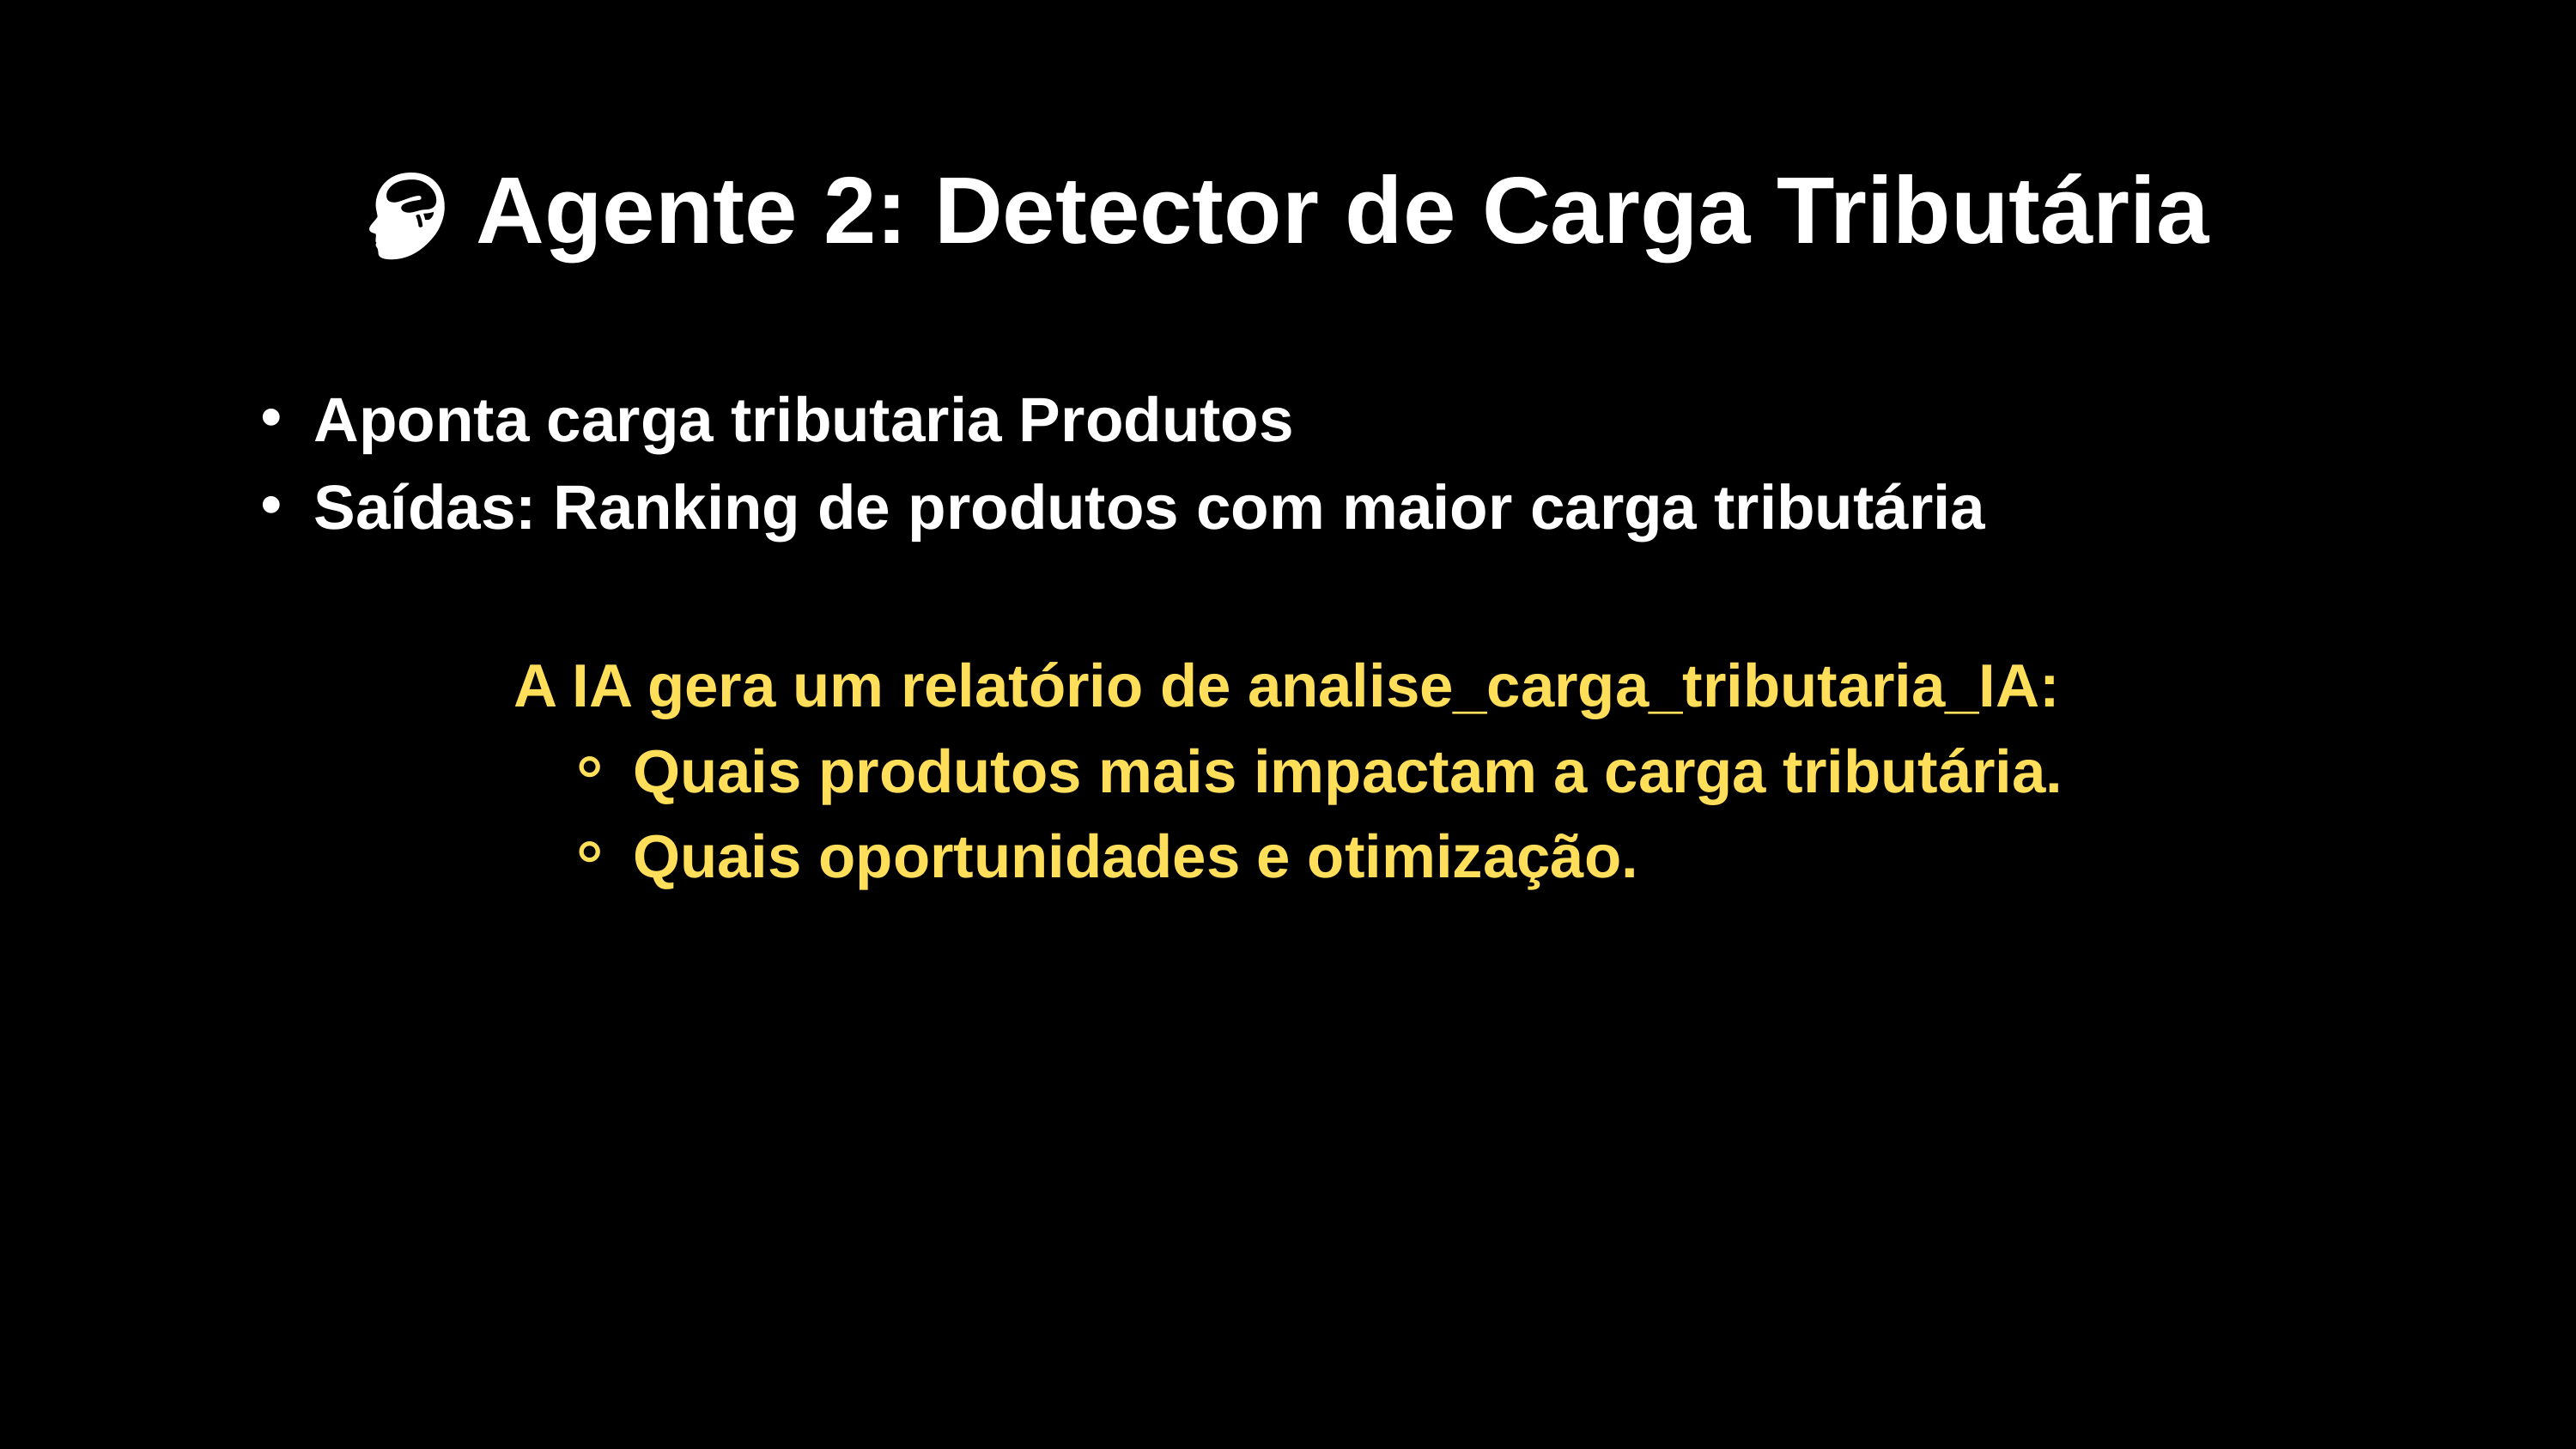

🧠 Agente 2: Detector de Carga Tributária

Aponta carga tributaria Produtos
Saídas: Ranking de produtos com maior carga tributária

A IA gera um relatório de analise_carga_tributaria_IA:
Quais produtos mais impactam a carga tributária.
Quais oportunidades e otimização.